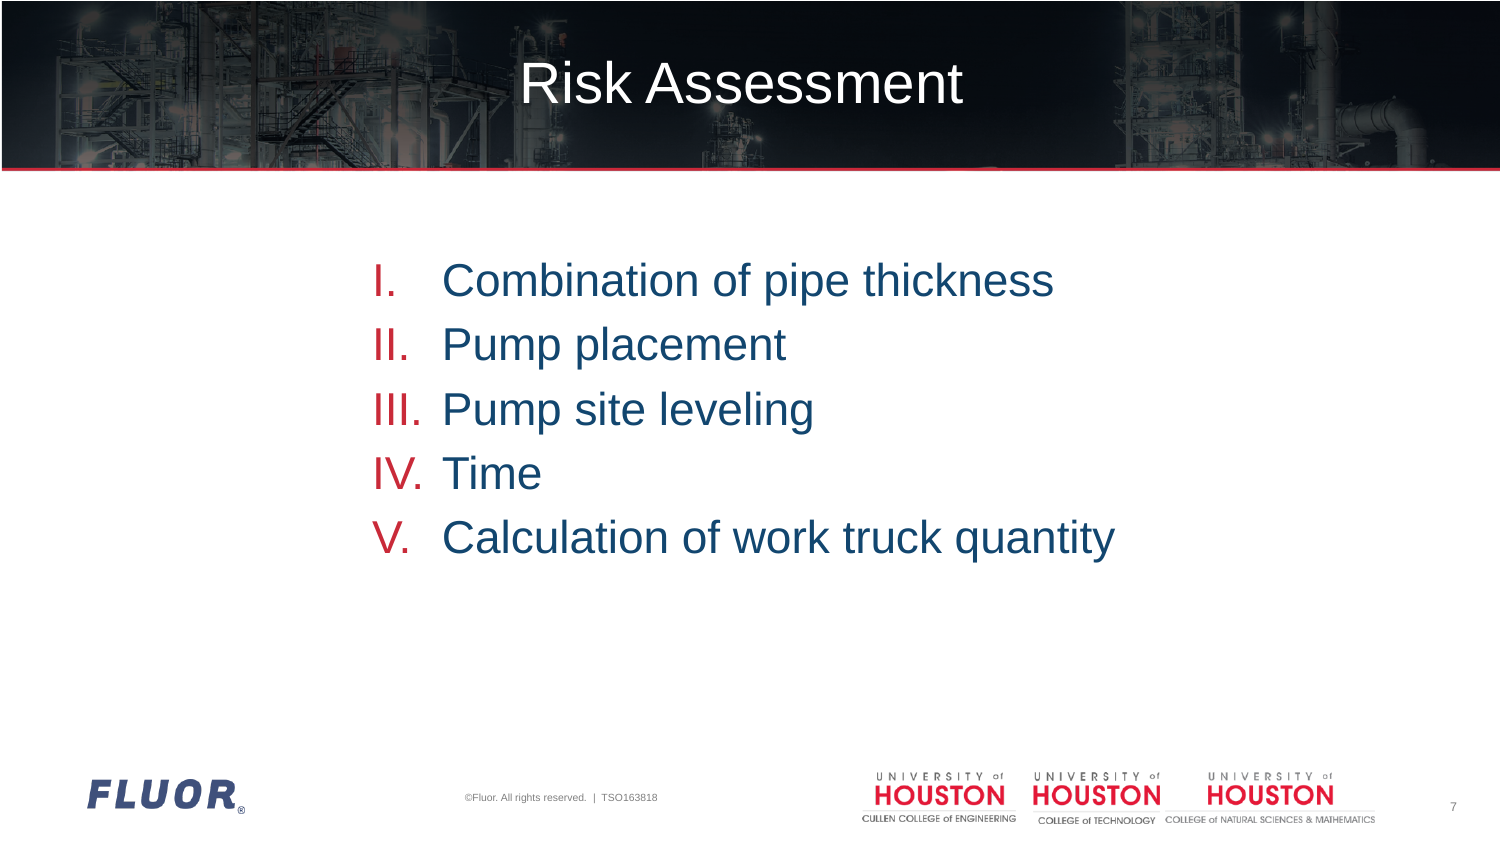

# Risk Assessment
Combination of pipe thickness
Pump placement
Pump site leveling
Time
Calculation of work truck quantity